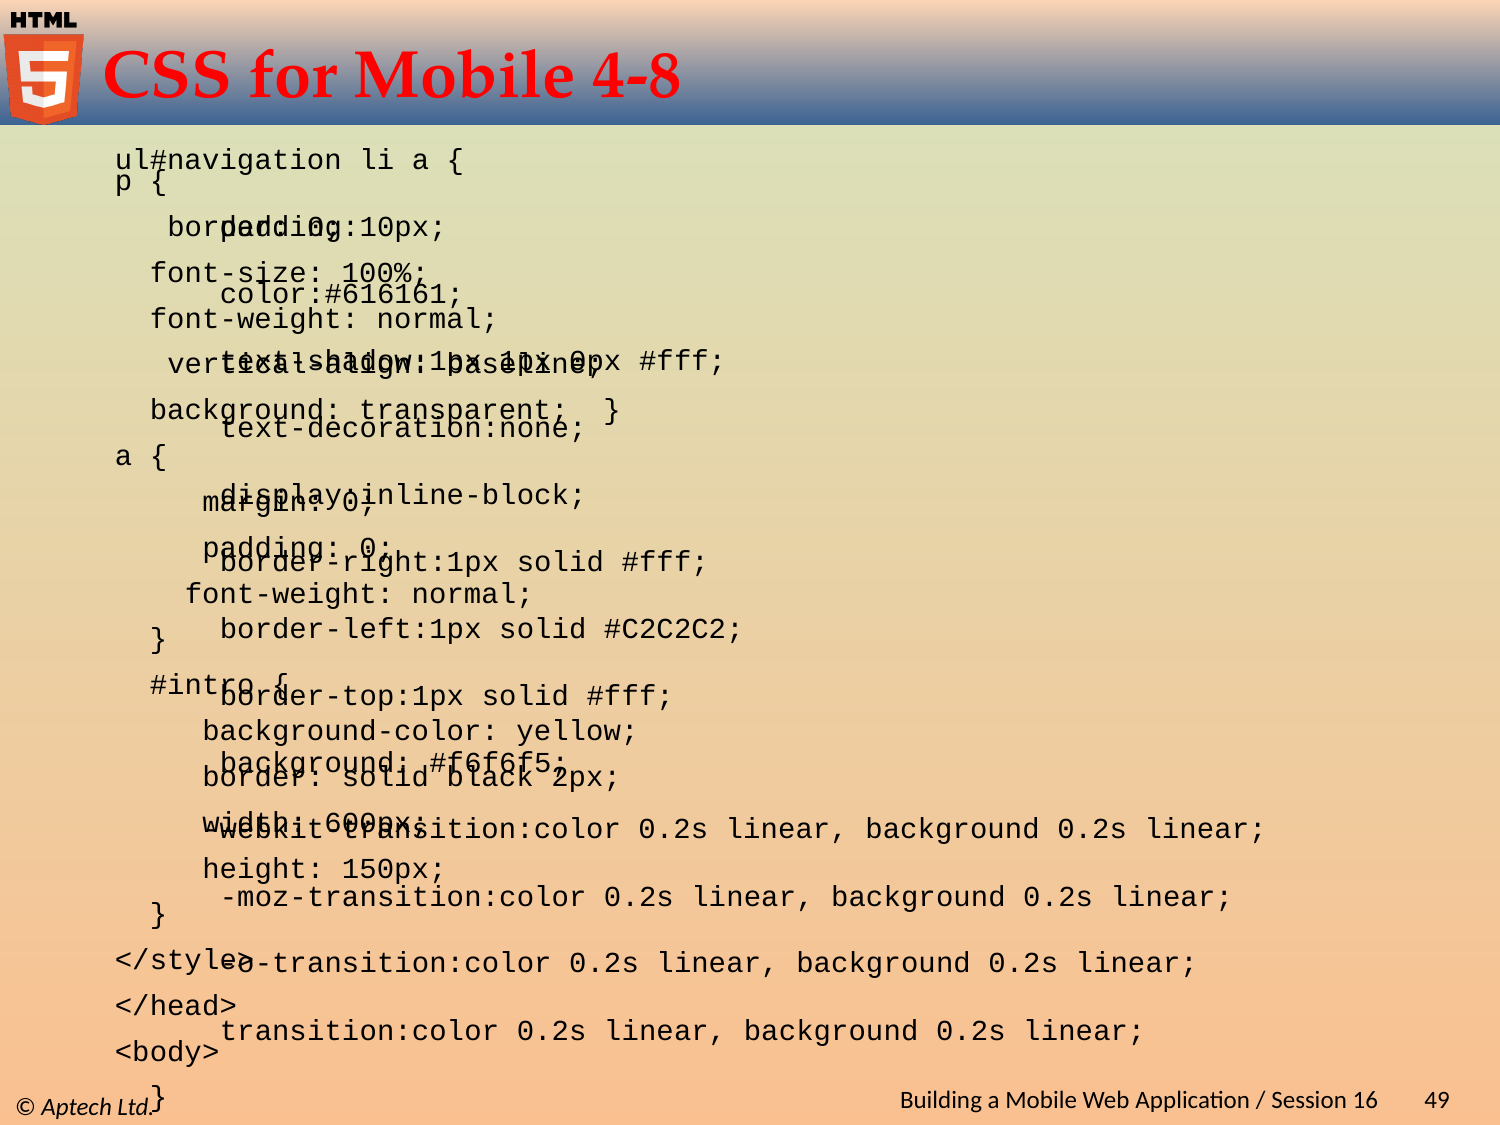

# CSS for Mobile 4-8
ul#navigation li a {
      padding:10px;
      color:#616161;
      text-shadow:1px 1px 0px #fff;
      text-decoration:none;
      display:inline-block;
      border-right:1px solid #fff;
      border-left:1px solid #C2C2C2;
      border-top:1px solid #fff;
      background: #f6f6f5;
     -webkit-transition:color 0.2s linear, background 0.2s linear;
      -moz-transition:color 0.2s linear, background 0.2s linear;
      -o-transition:color 0.2s linear, background 0.2s linear;
      transition:color 0.2s linear, background 0.2s linear;
  }
  ul#navigation li a:hover {
      background:#f8f8f8;
      color:red;
}
p {
   border: 0;
  font-size: 100%;
  font-weight: normal;
   vertical-align: baseline;
  background: transparent;  }
a {
     margin: 0;
     padding: 0;
    font-weight: normal;
  }
  #intro {
     background-color: yellow;
     border: solid black 2px;
     width: 600px;
     height: 150px;
  }
</style>
</head>
<body>
Building a Mobile Web Application / Session 16
49